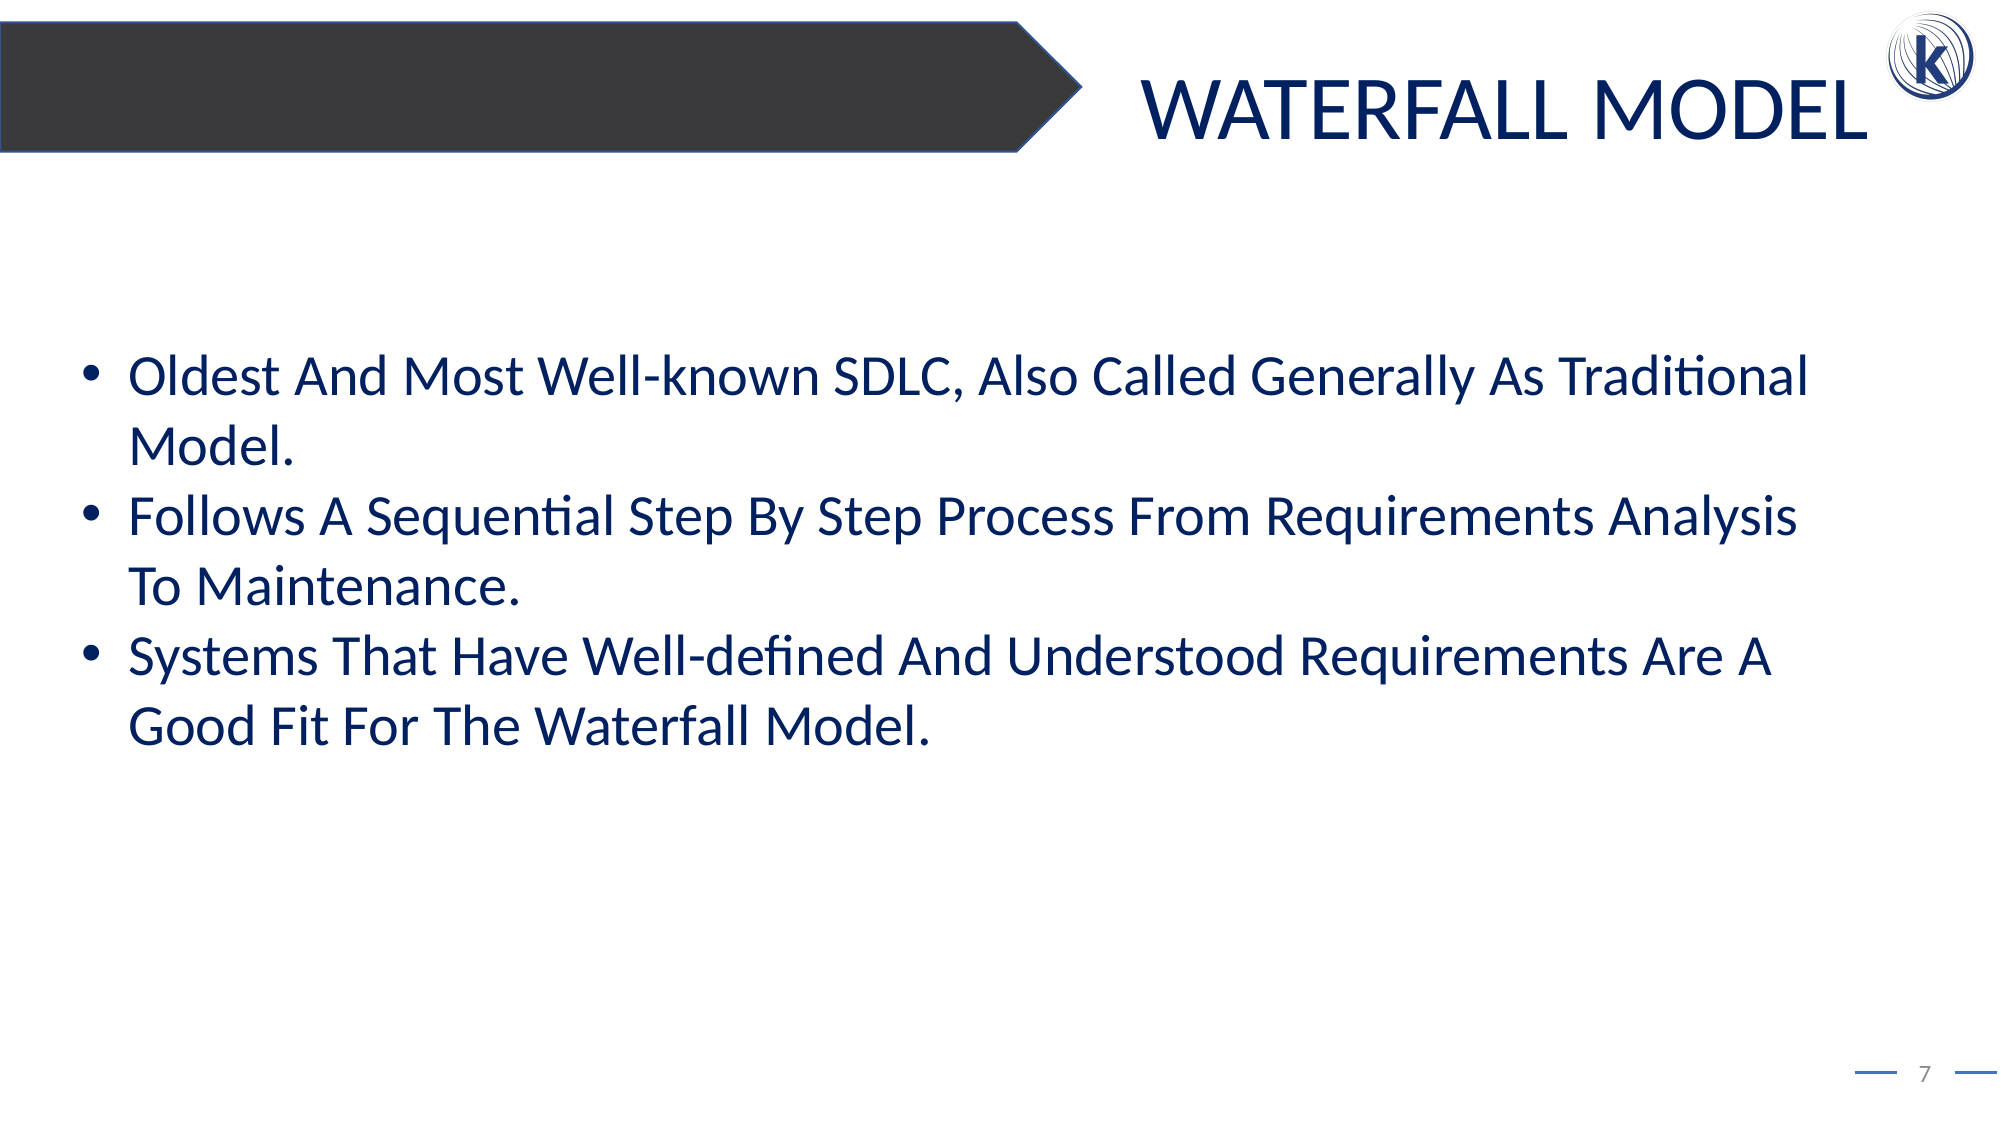

WATERFALL MODEL

Oldest And Most Well-known SDLC, Also Called Generally As Traditional Model.
Follows A Sequential Step By Step Process From Requirements Analysis To Maintenance.
Systems That Have Well-defined And Understood Requirements Are A Good Fit For The Waterfall Model.

7